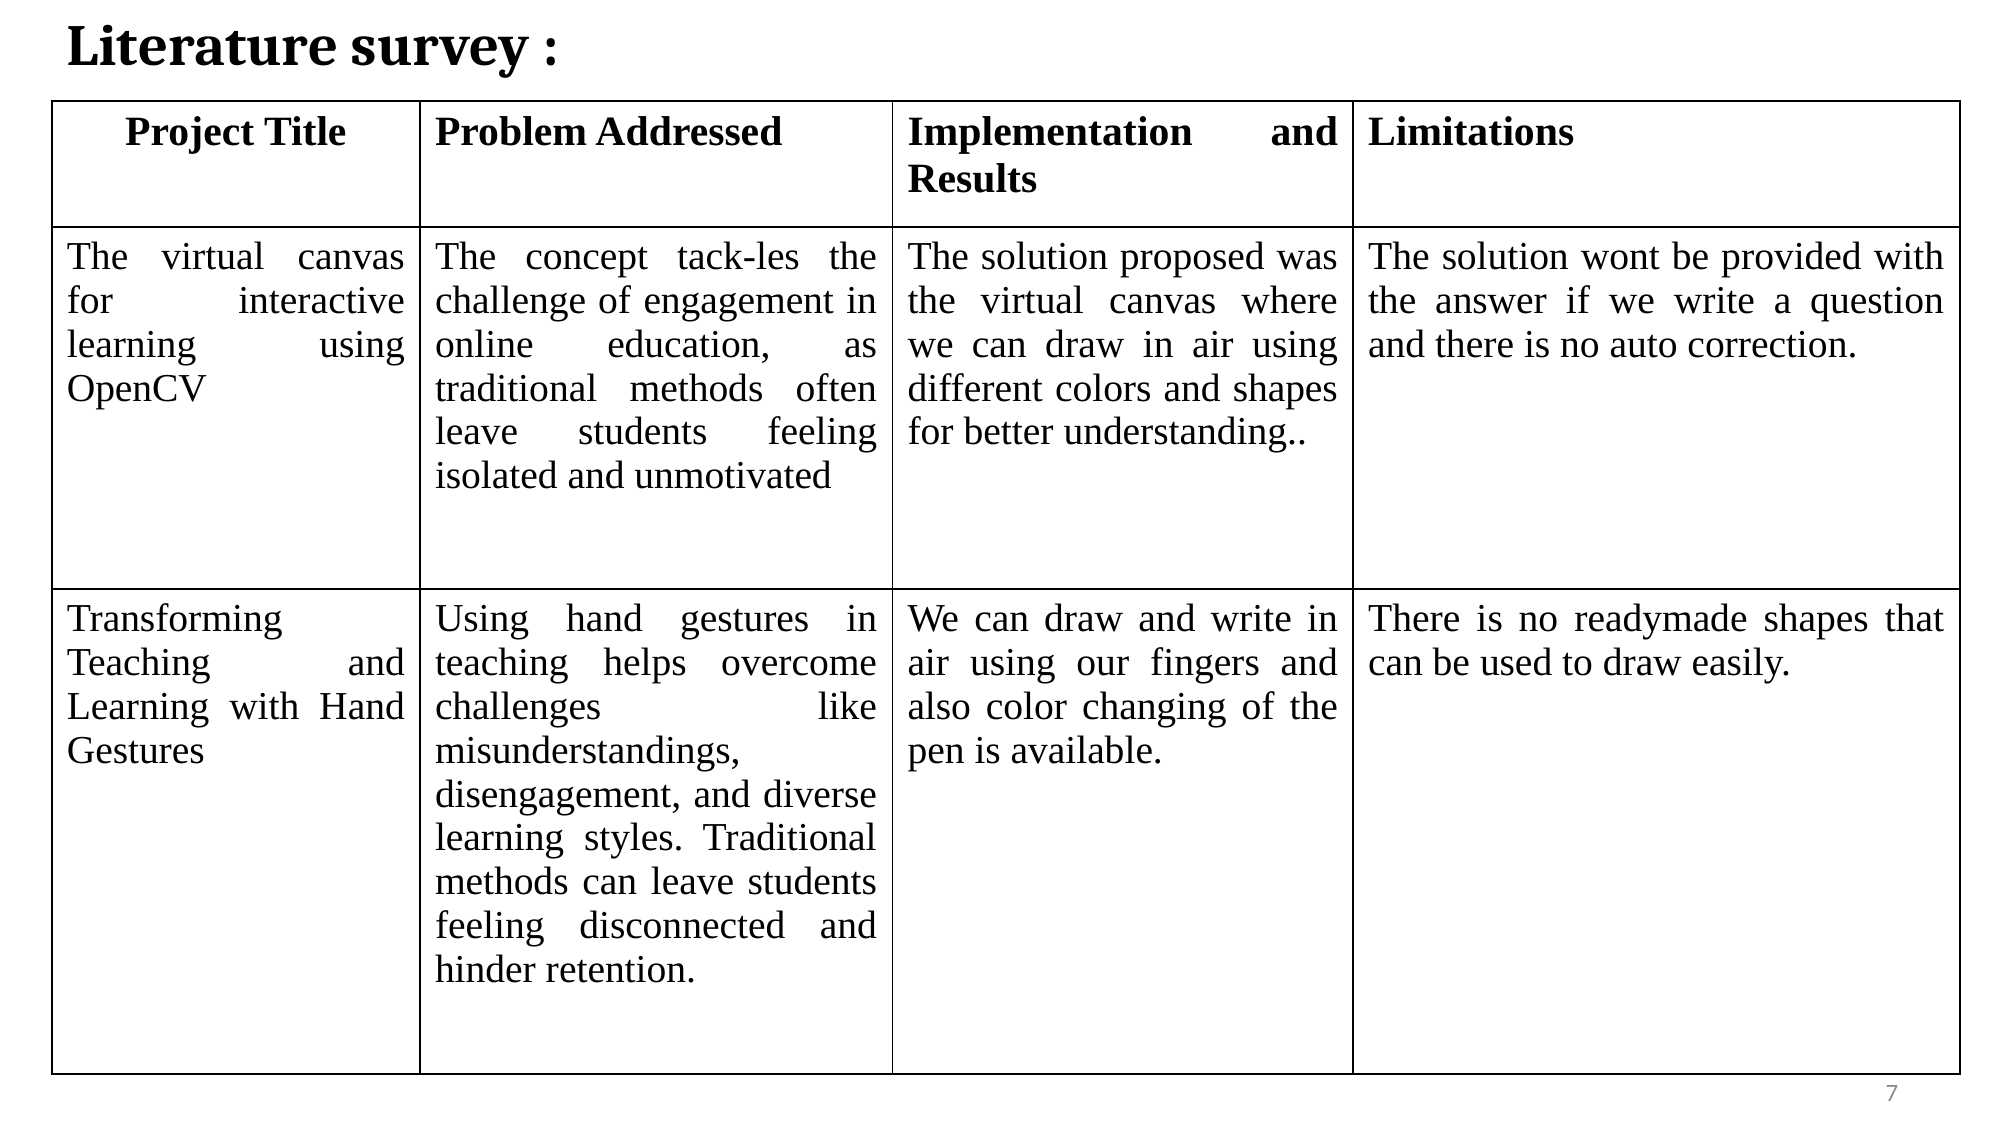

Literature survey :
| Project Title | Problem Addressed | Implementation and Results | Limitations |
| --- | --- | --- | --- |
| The virtual canvas for interactive learning using OpenCV | The concept tack-les the challenge of engagement in online education, as traditional methods often leave students feeling isolated and unmotivated | The solution proposed was the virtual canvas where we can draw in air using different colors and shapes for better understanding.. | The solution wont be provided with the answer if we write a question and there is no auto correction. |
| Transforming Teaching and Learning with Hand Gestures | Using hand gestures in teaching helps overcome challenges like misunderstandings, disengagement, and diverse learning styles. Traditional methods can leave students feeling disconnected and hinder retention. | We can draw and write in air using our fingers and also color changing of the pen is available. | There is no readymade shapes that can be used to draw easily. |
7